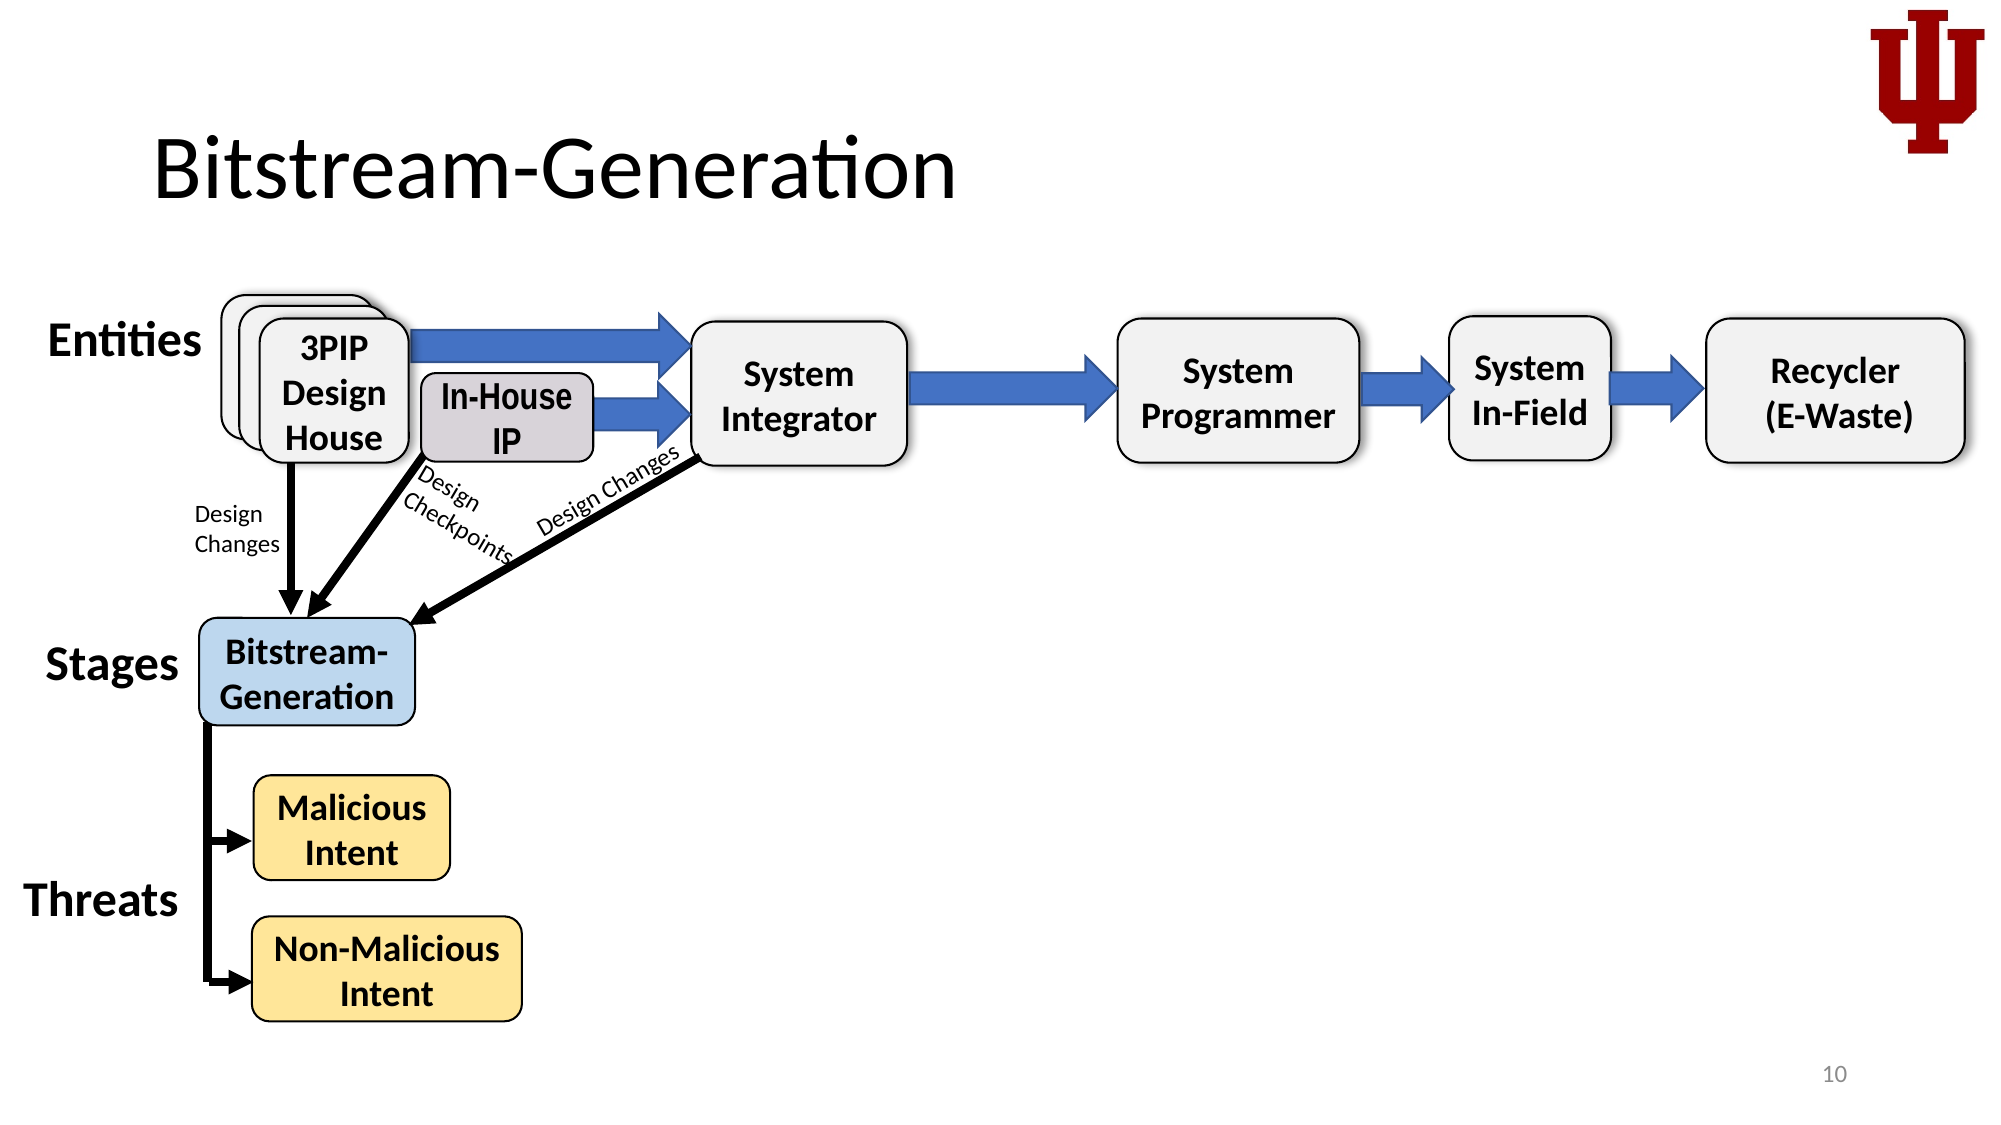

# Bitstream-Generation

Entities

System In-Field
3PIP Design
House
System Programmer
Recycler
 (E-Waste)
System Integrator

In-House IP

Design Changes
Design Checkpoints
Design Changes
Bitstream-Generation
 Stages
Malicious Intent
Threats
Non-Malicious
Intent
10